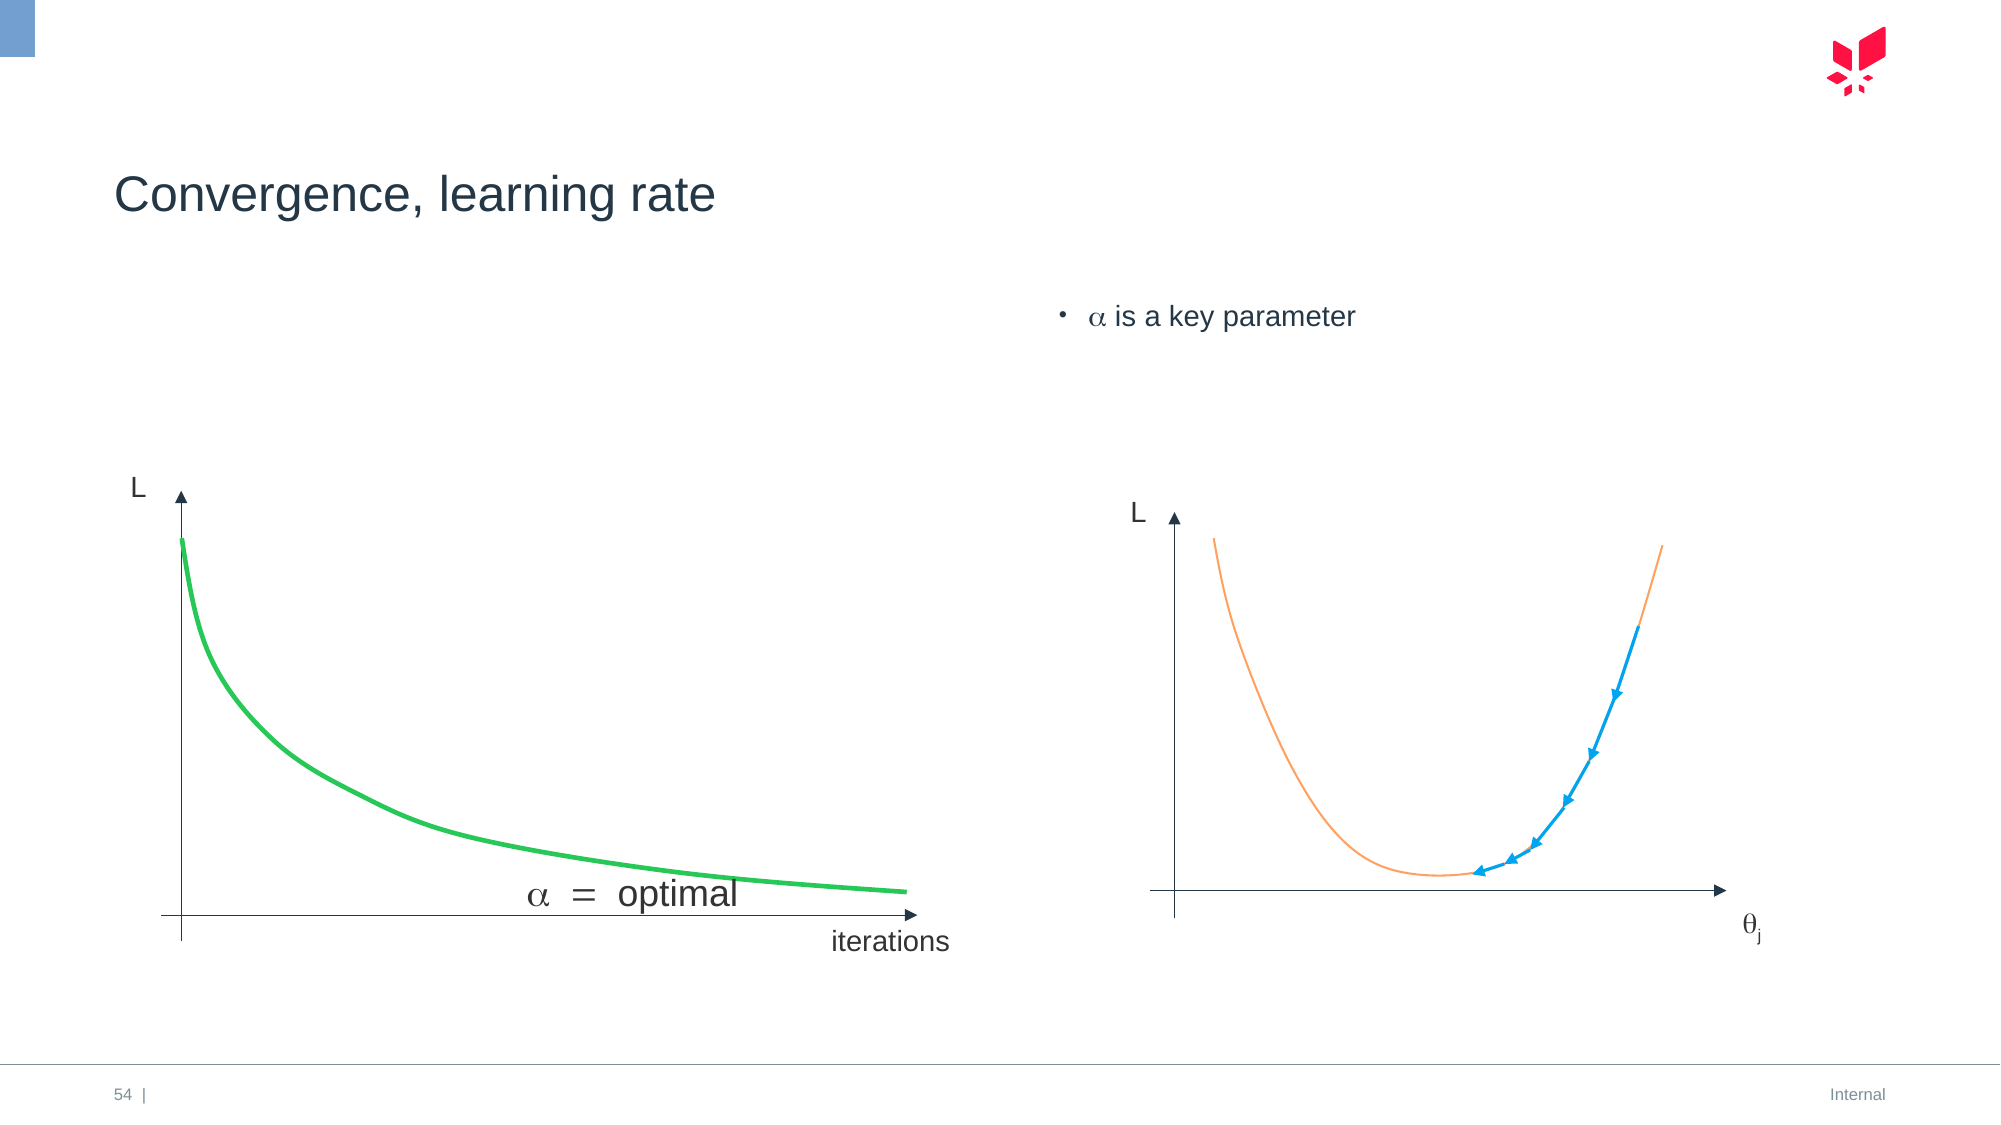

# Convergence, learning rate
α is a key parameter

L
L

α = optimal
θj
iterations
54  |